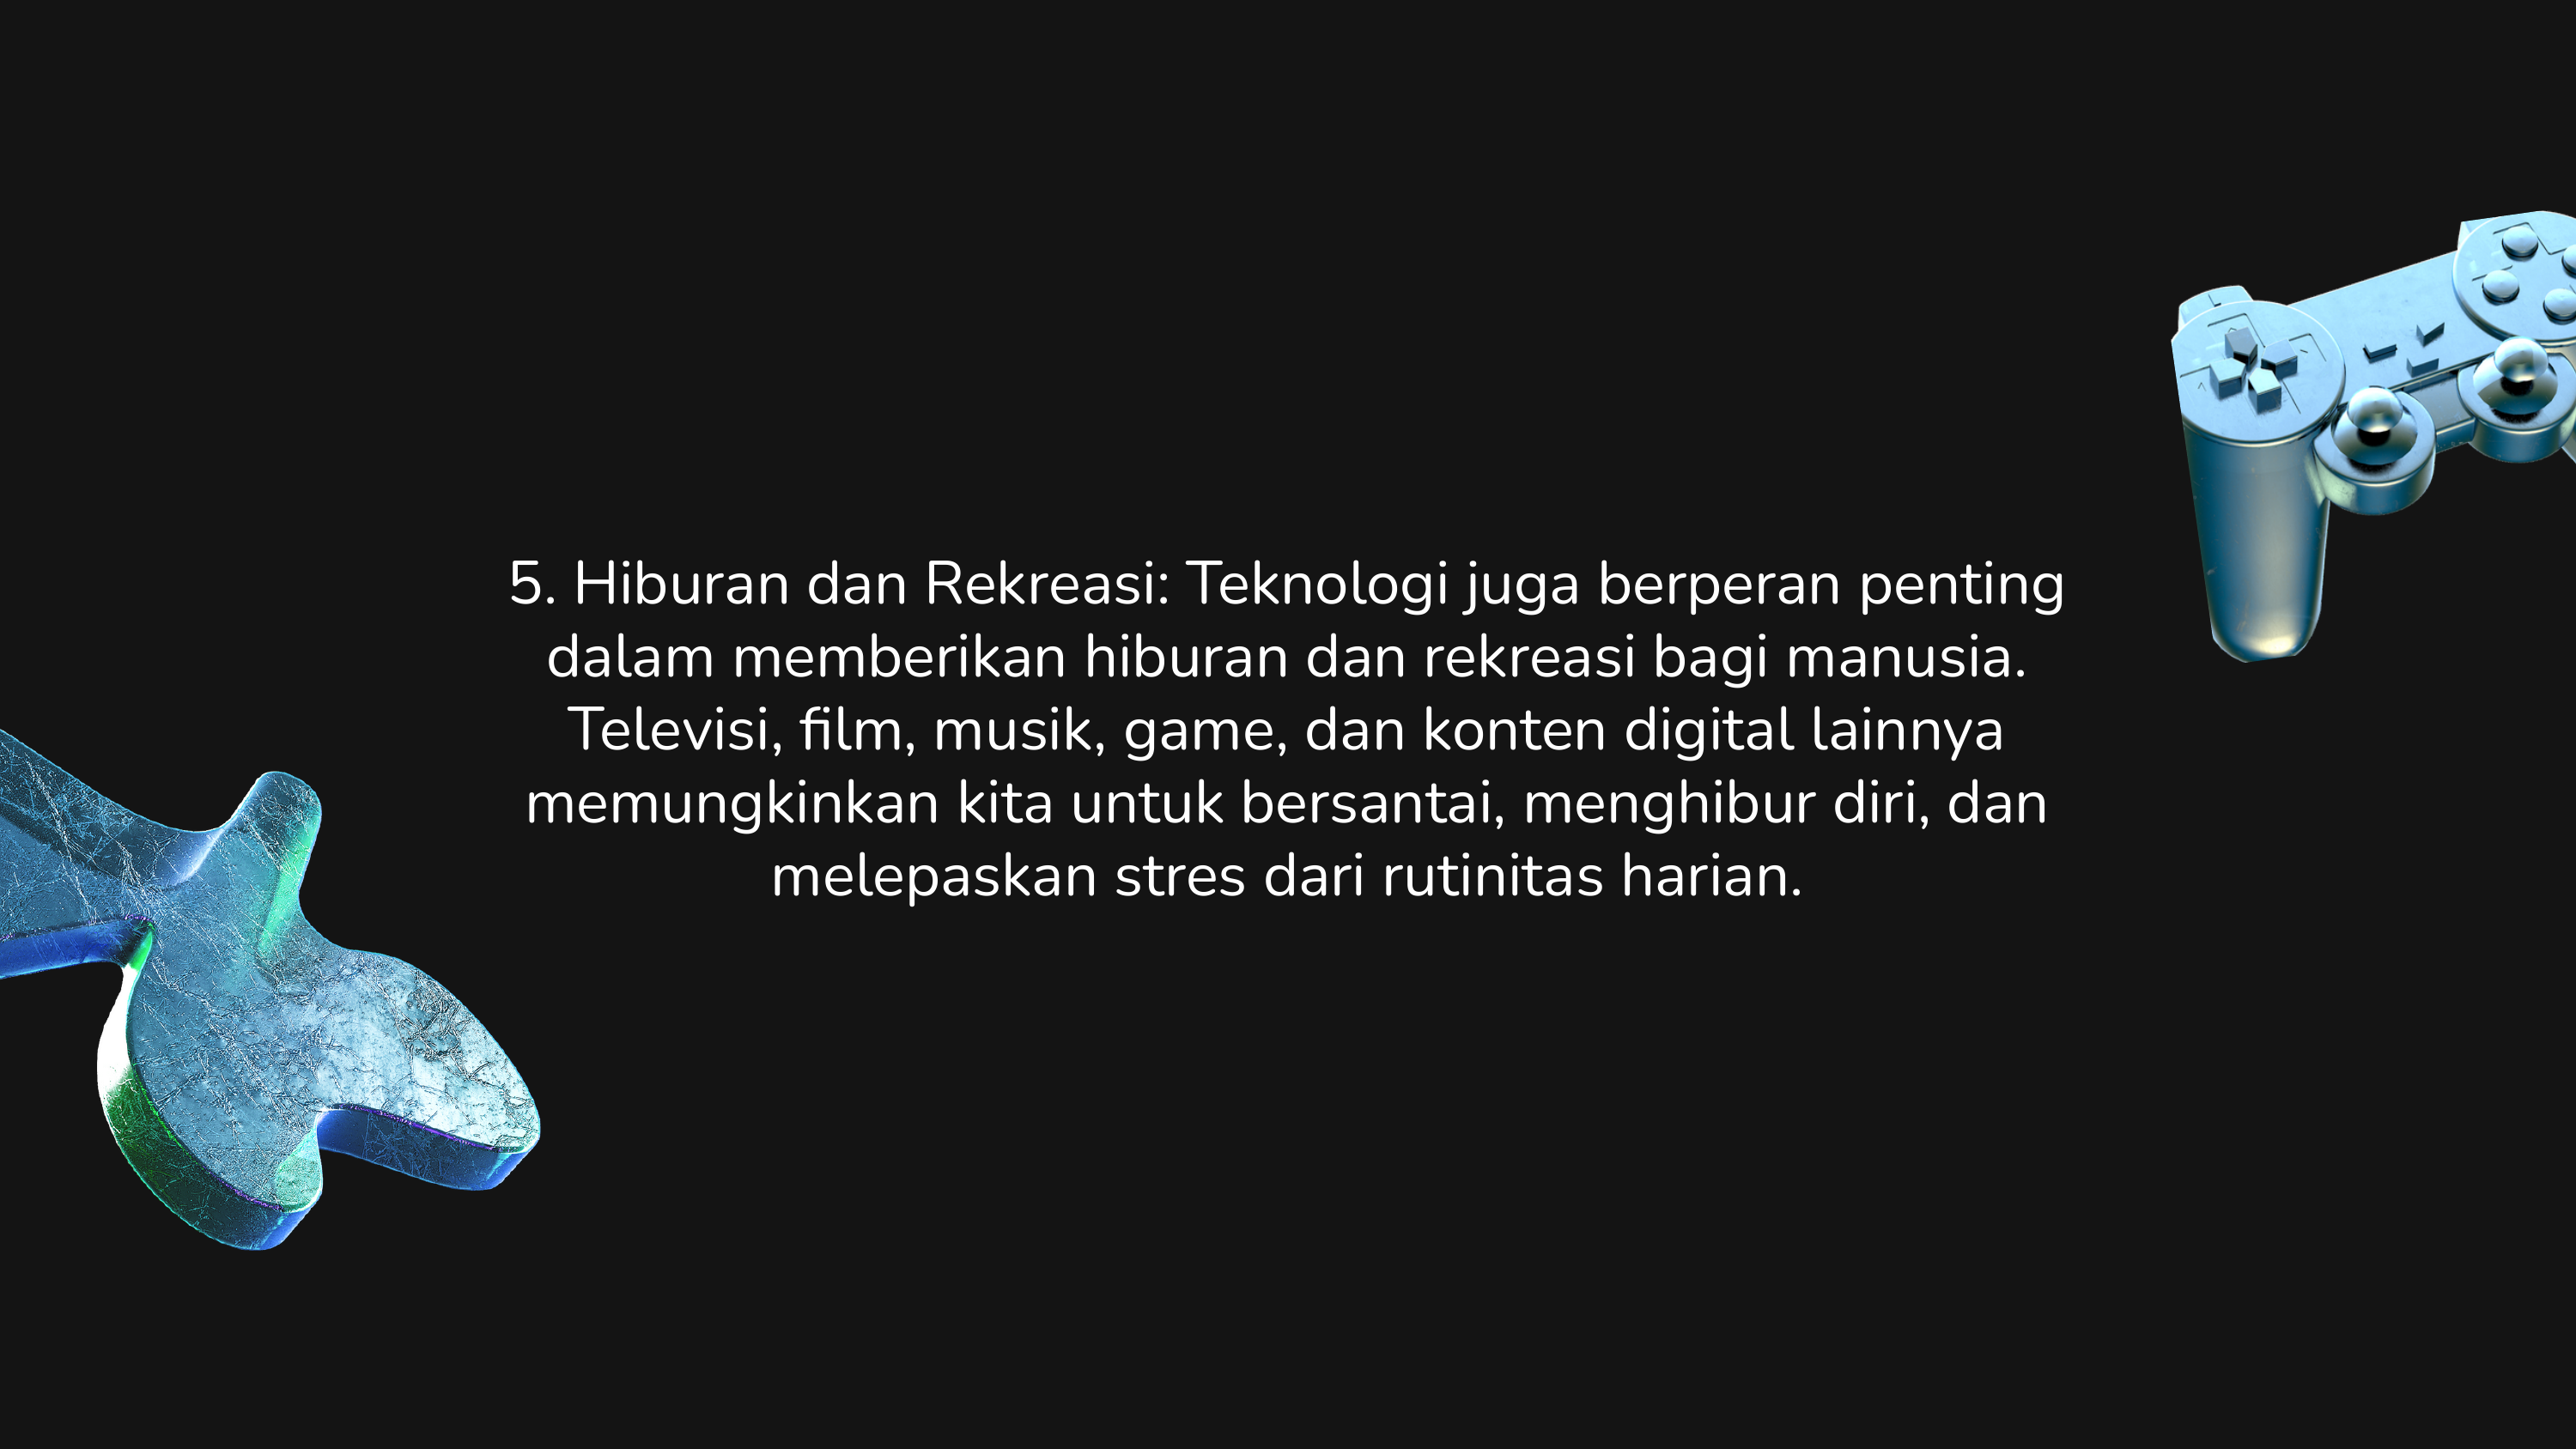

5. Hiburan dan Rekreasi: Teknologi juga berperan penting dalam memberikan hiburan dan rekreasi bagi manusia. Televisi, film, musik, game, dan konten digital lainnya memungkinkan kita untuk bersantai, menghibur diri, dan melepaskan stres dari rutinitas harian.